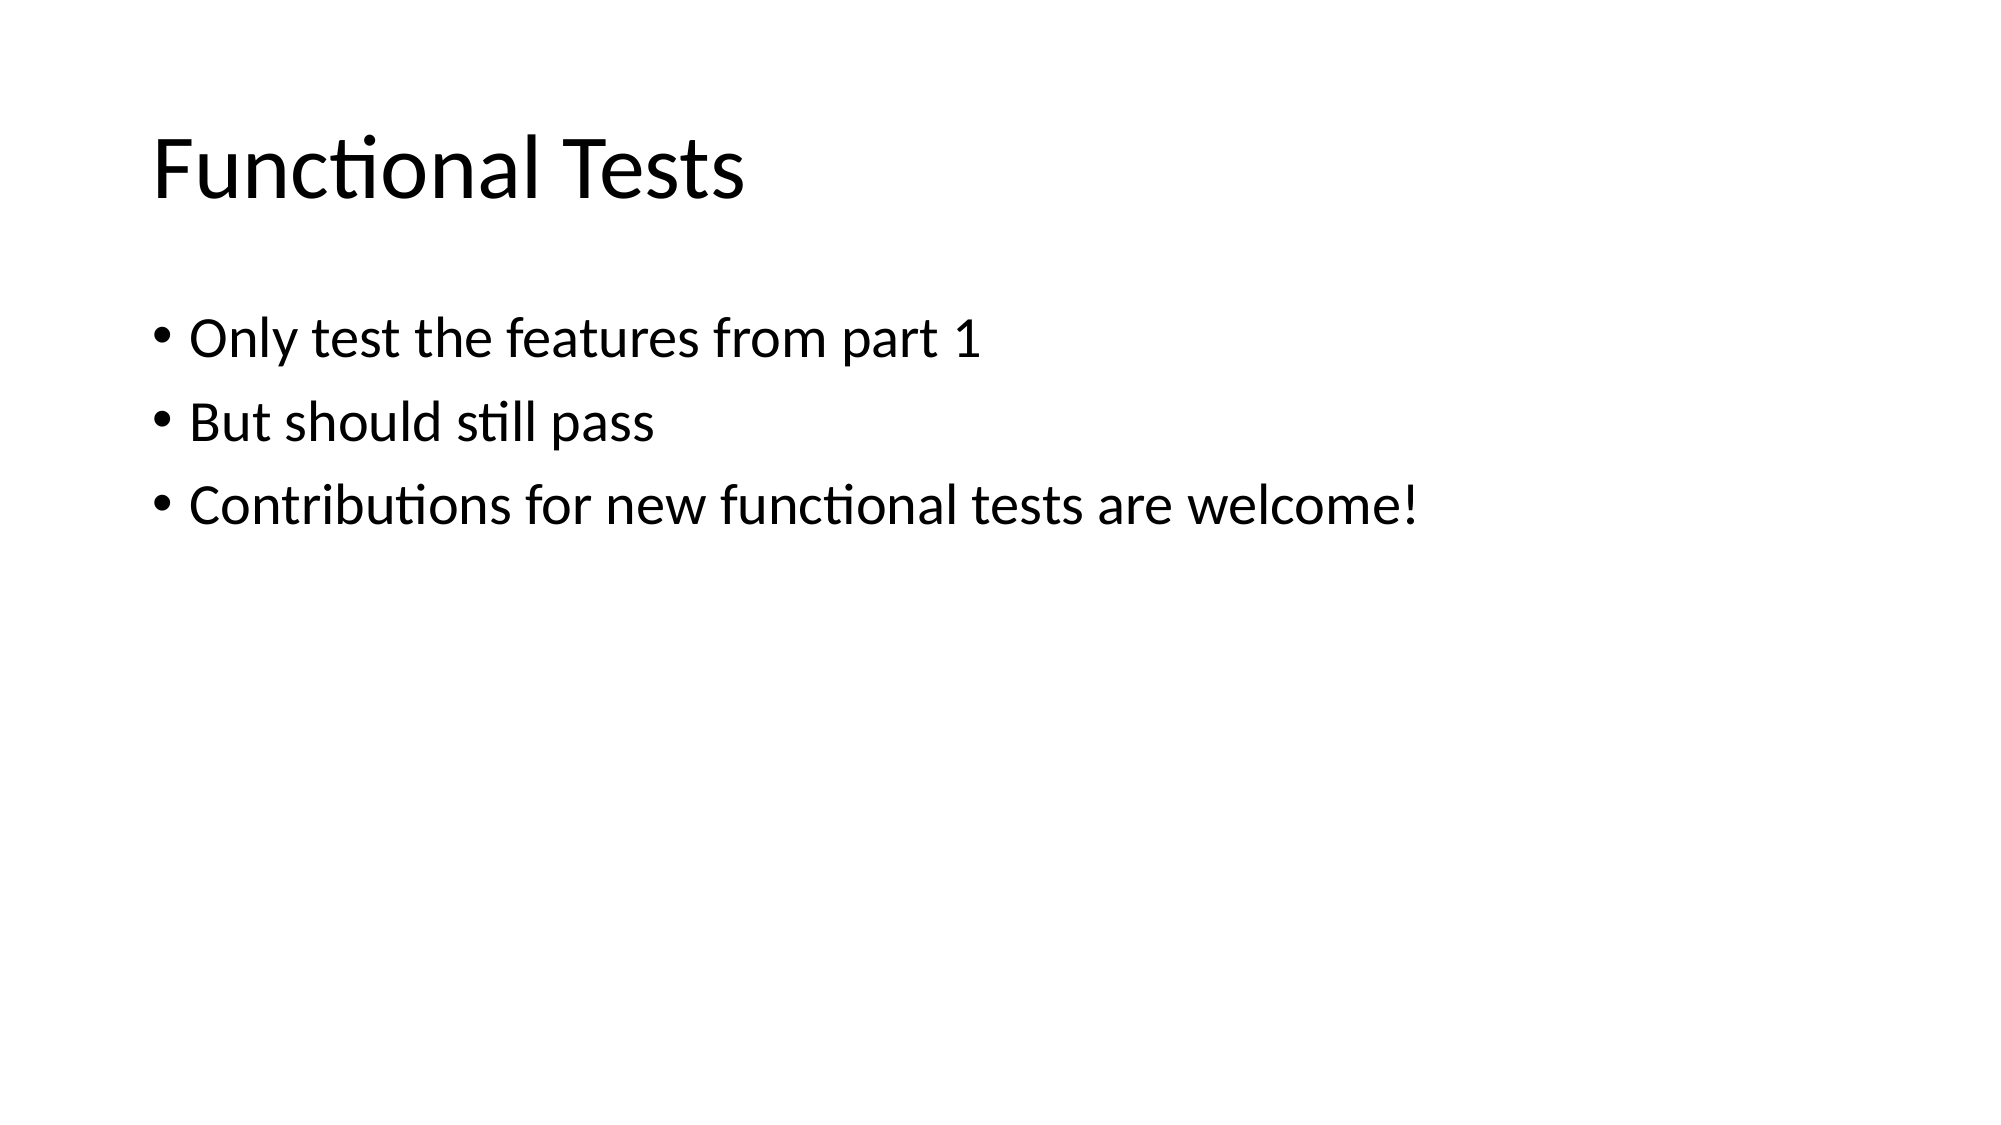

# Functional Tests
Only test the features from part 1
But should still pass
Contributions for new functional tests are welcome!